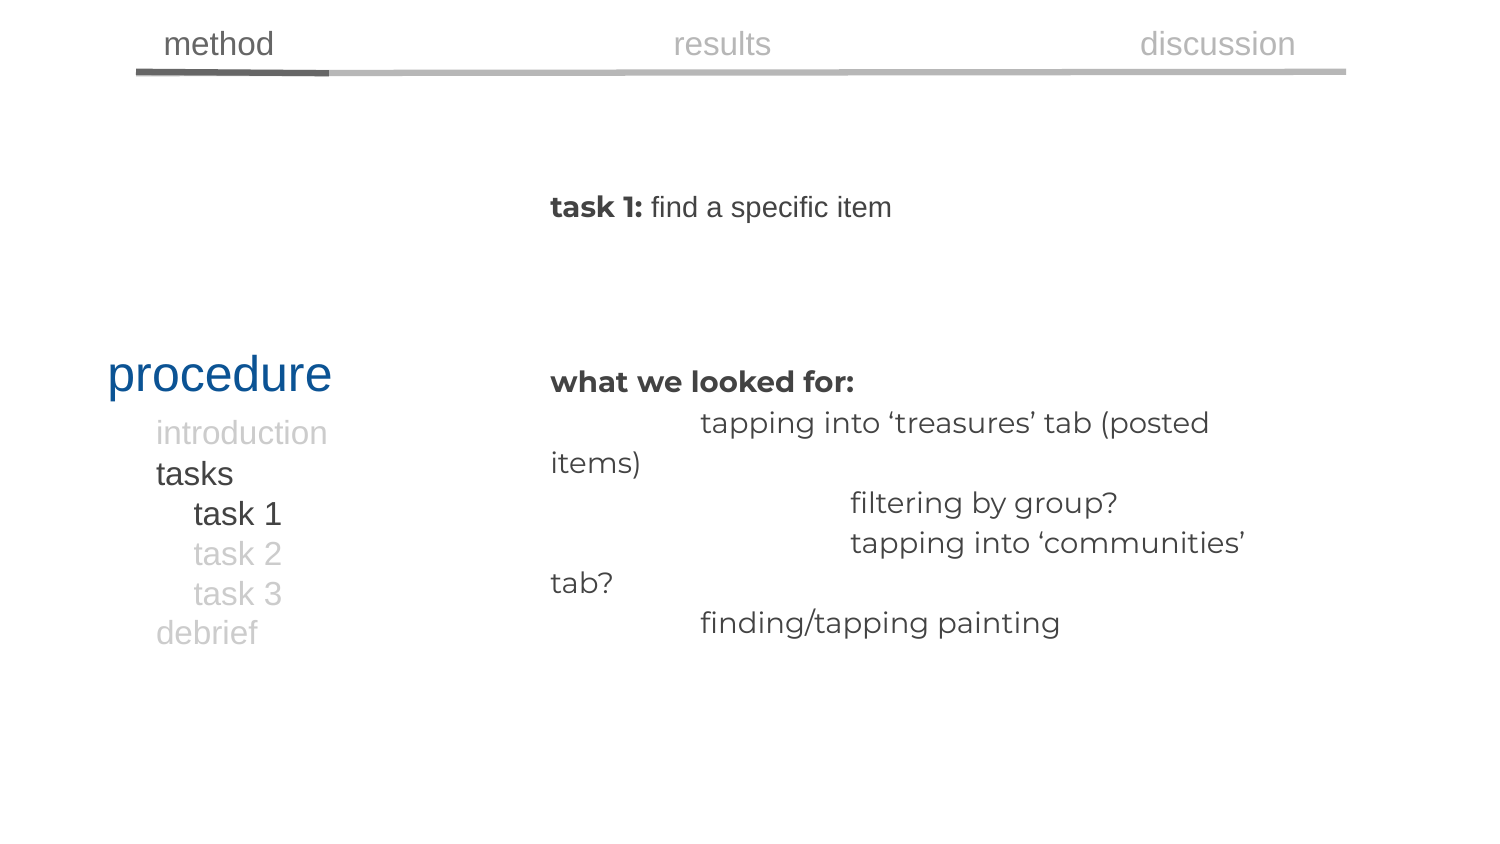

method
results
discussion
task 1: find a specific item
procedure
what we looked for:
	tapping into ‘treasures’ tab (posted items)
		filtering by group?
		tapping into ‘communities’ tab?
	finding/tapping painting
introduction
tasks

debrief
task 1
task 2
task 3